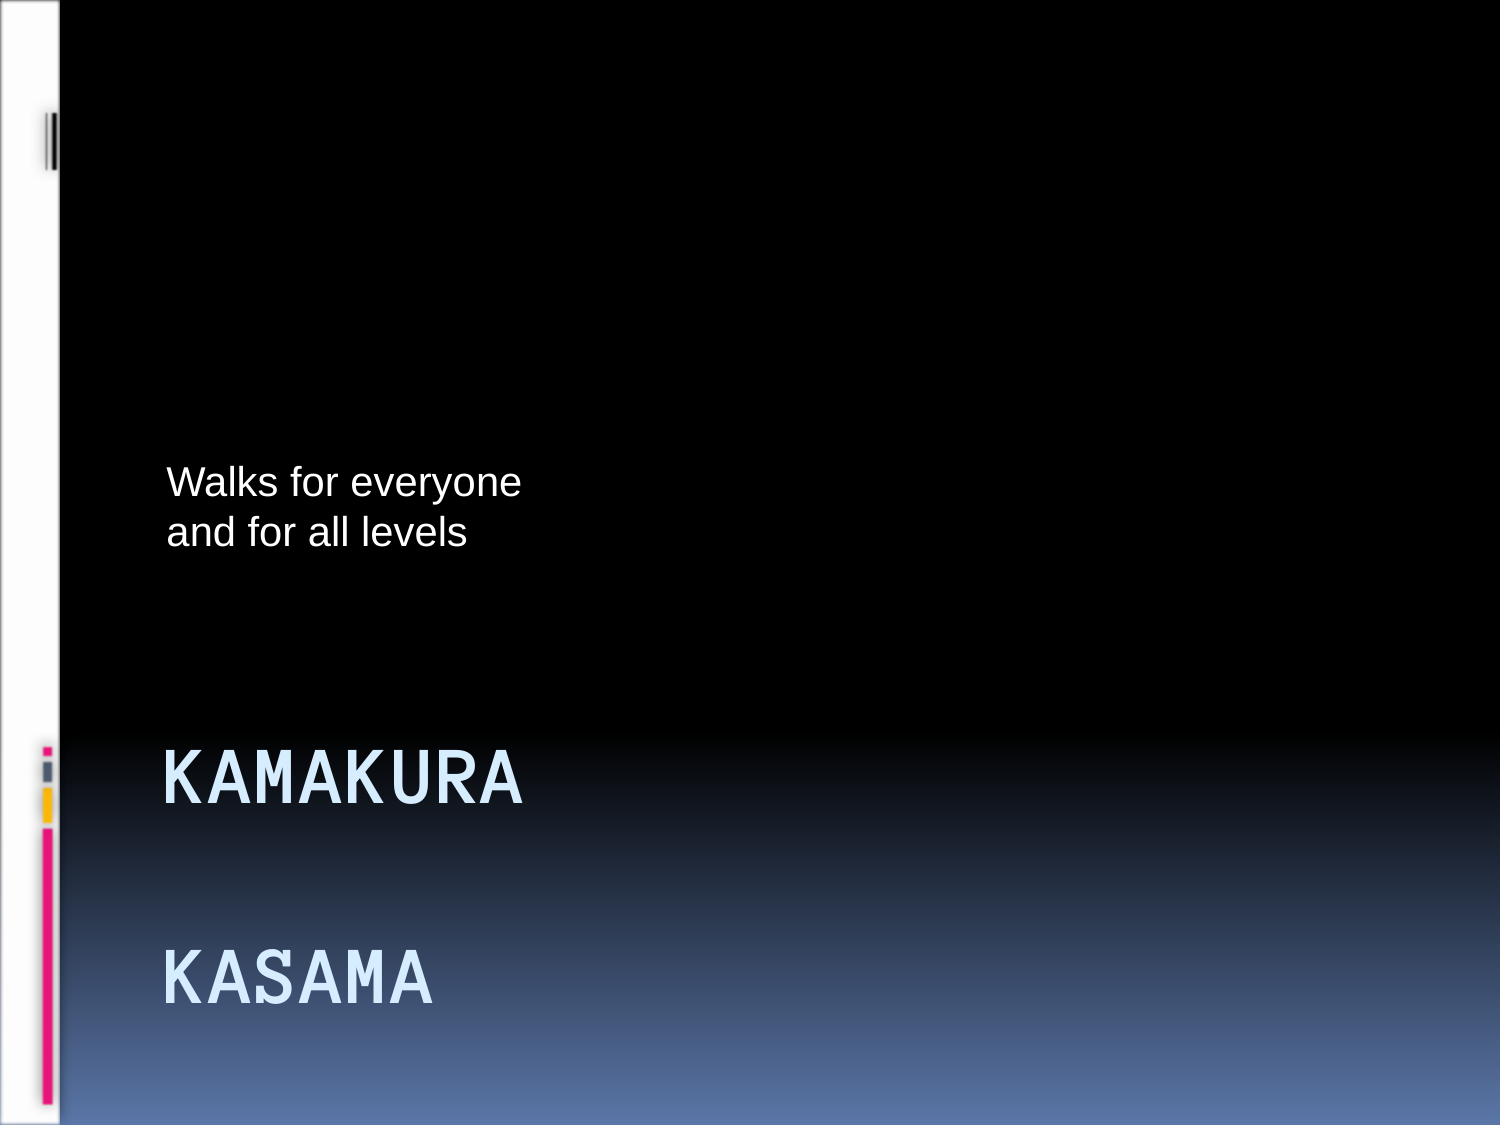

Walks for everyone
and for all levels

# Kamakura kasama